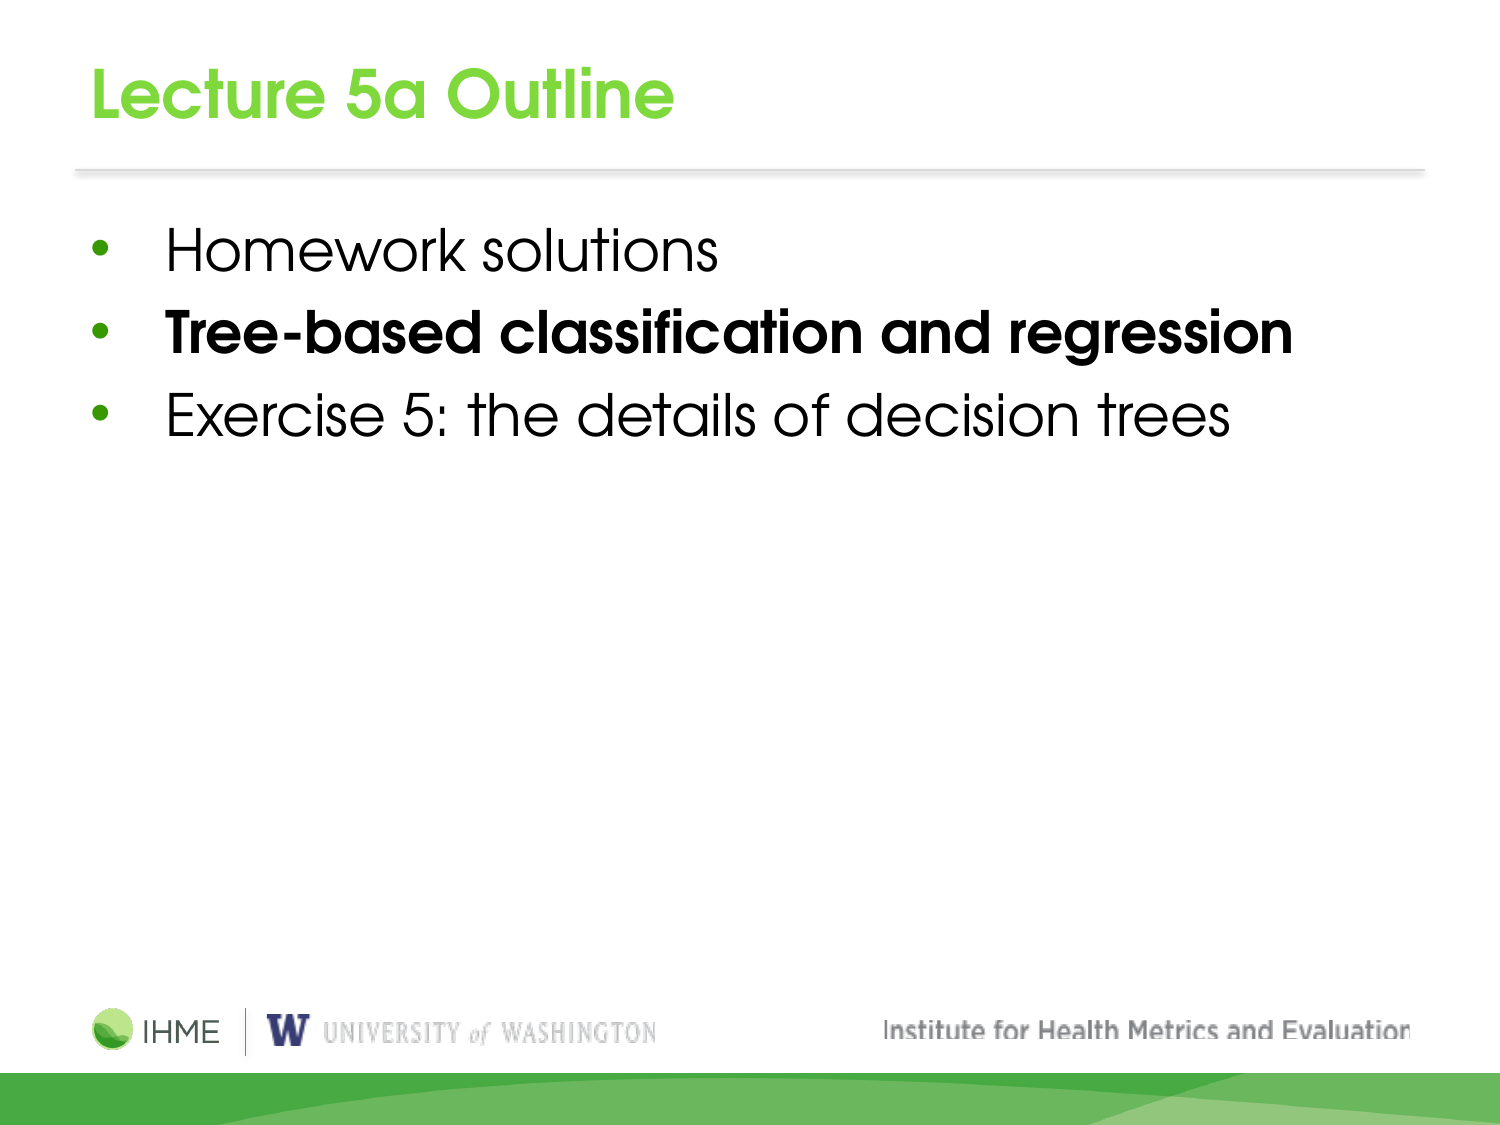

# Lecture 5a Outline
Homework solutions
Tree-based classification and regression
Exercise 5: the details of decision trees